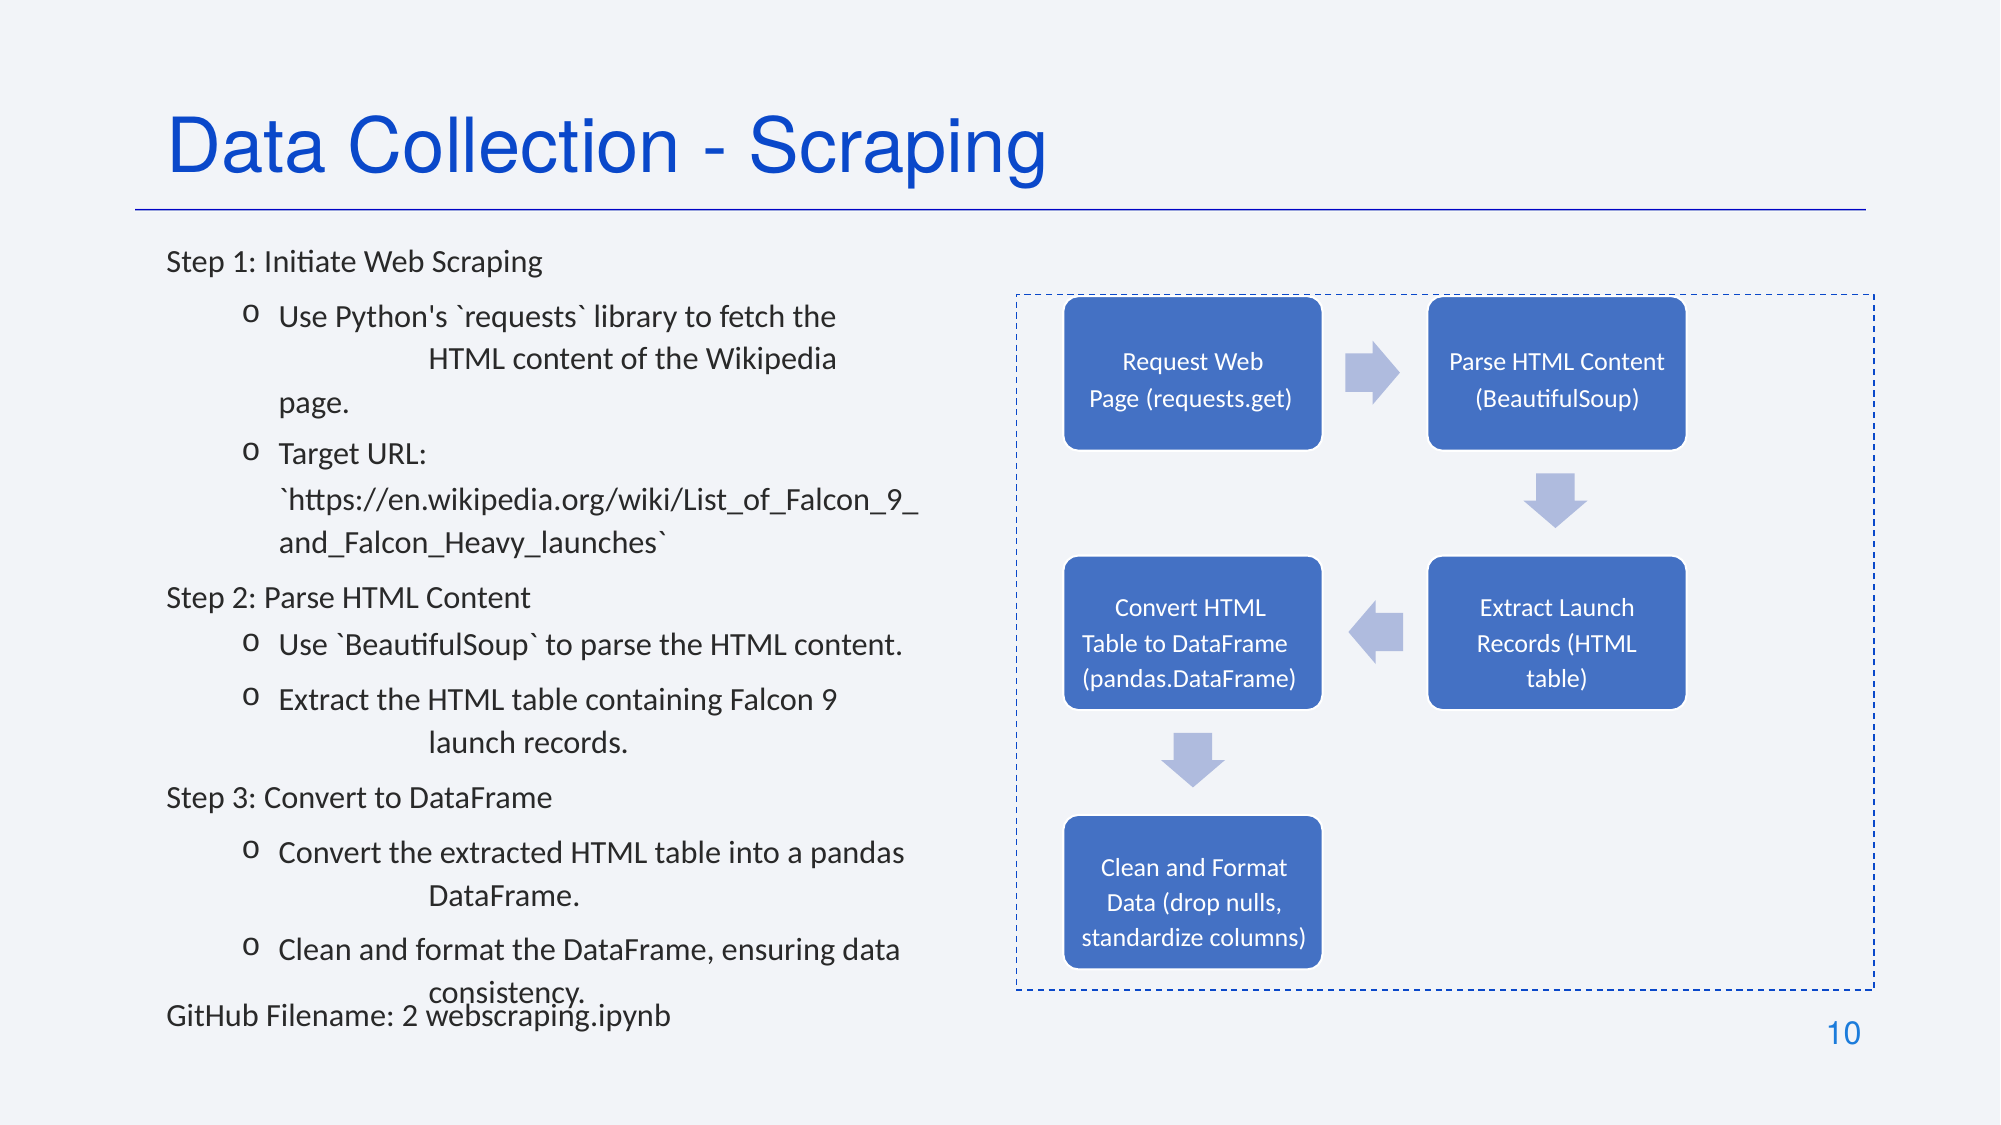

# Data Collection - Scraping
Step 1: Initiate Web Scraping
Use Python's `requests` library to fetch the 	HTML content of the Wikipedia page.
Target URL:
`https://en.wikipedia.org/wiki/List_of_Falcon_9_ and_Falcon_Heavy_launches`
Step 2: Parse HTML Content
Use `BeautifulSoup` to parse the HTML content.
Extract the HTML table containing Falcon 9 	launch records.
Step 3: Convert to DataFrame
Convert the extracted HTML table into a pandas 	DataFrame.
Clean and format the DataFrame, ensuring data 	consistency.

Request Web
Page (requests.get)
Parse HTML Content
(BeautifulSoup)

Convert HTML Table to DataFrame (pandas.DataFrame)
Extract Launch Records (HTML table)

Clean and Format Data (drop nulls,
standardize columns)
GitHub Filename: 2 webscraping.ipynb
10